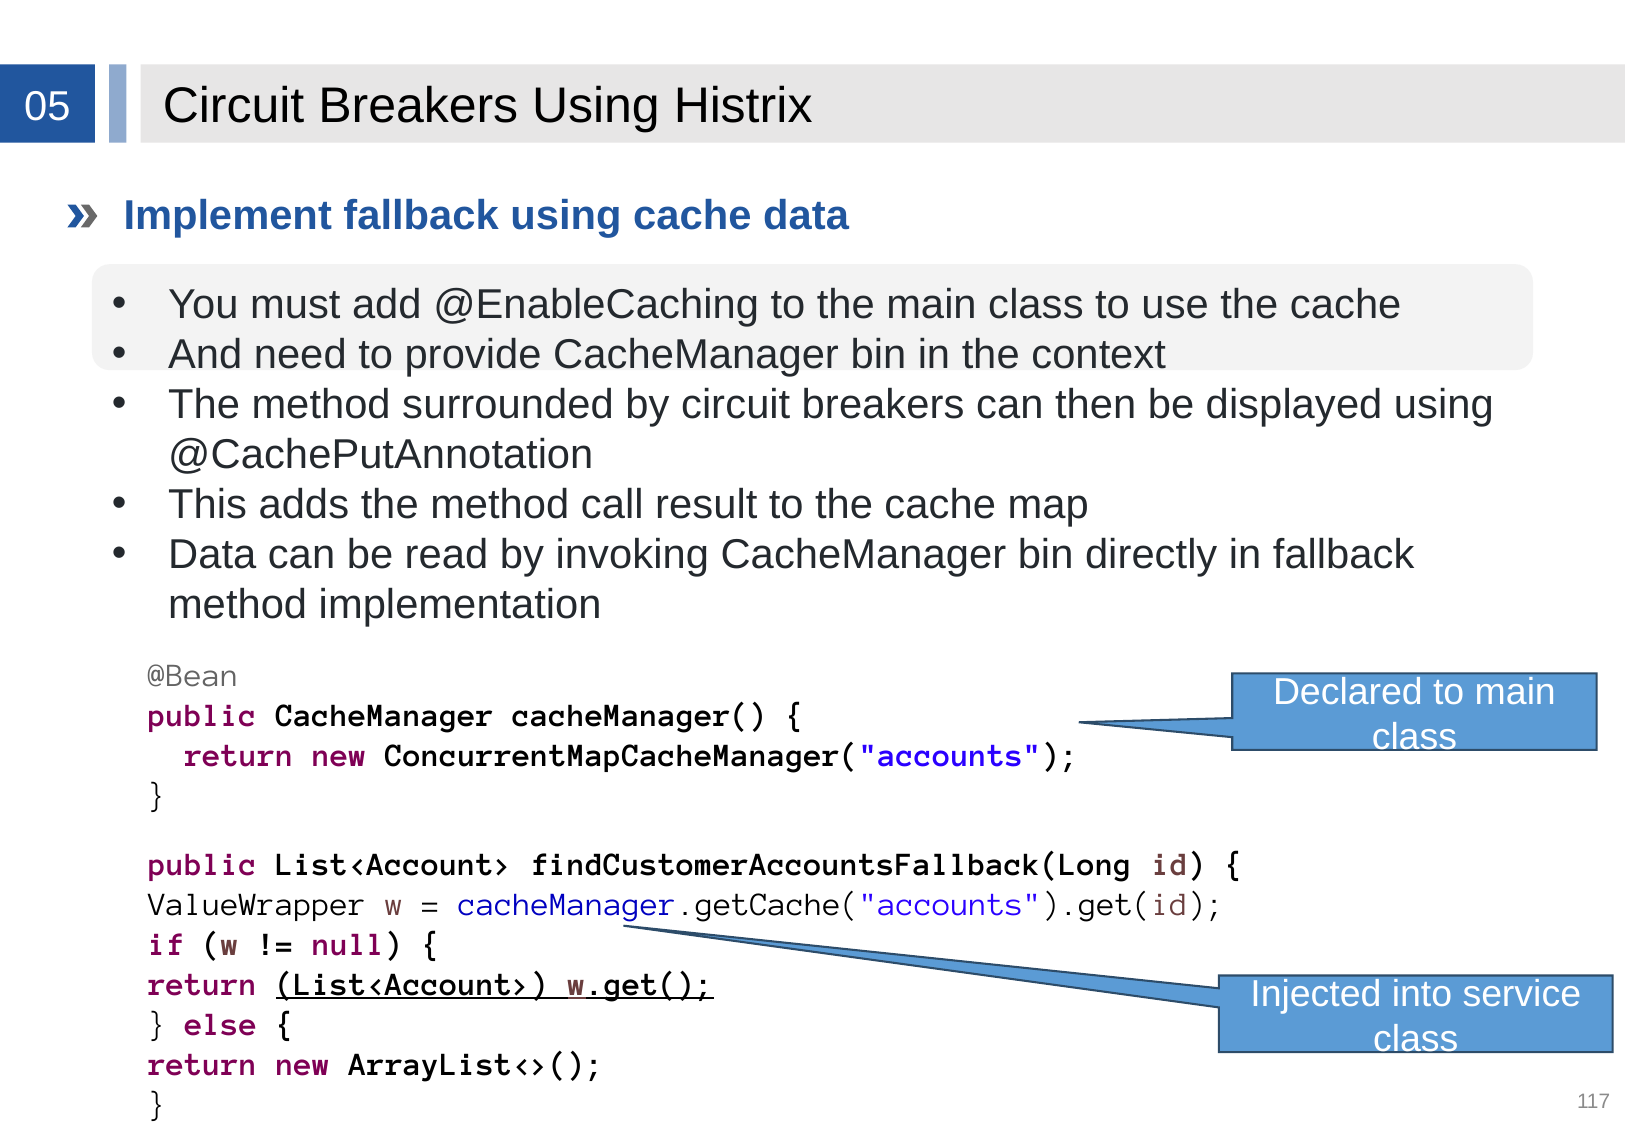

# Circuit Breakers Using Histrix
05
Implement fallback using cache data

You must add @EnableCaching to the main class to use the cache
And need to provide CacheManager bin in the context
The method surrounded by circuit breakers can then be displayed using @CachePutAnnotation
This adds the method call result to the cache map
Data can be read by invoking CacheManager bin directly in fallback method implementation
@Bean
public CacheManager cacheManager() {
  return new ConcurrentMapCacheManager("accounts");
}

Declared to main class
public List<Account> findCustomerAccountsFallback(Long id) {
ValueWrapper w = cacheManager.getCache("accounts").get(id);
if (w != null) {
return (List<Account>) w.get();
} else {
return new ArrayList<>();
}
Injected into service class
117